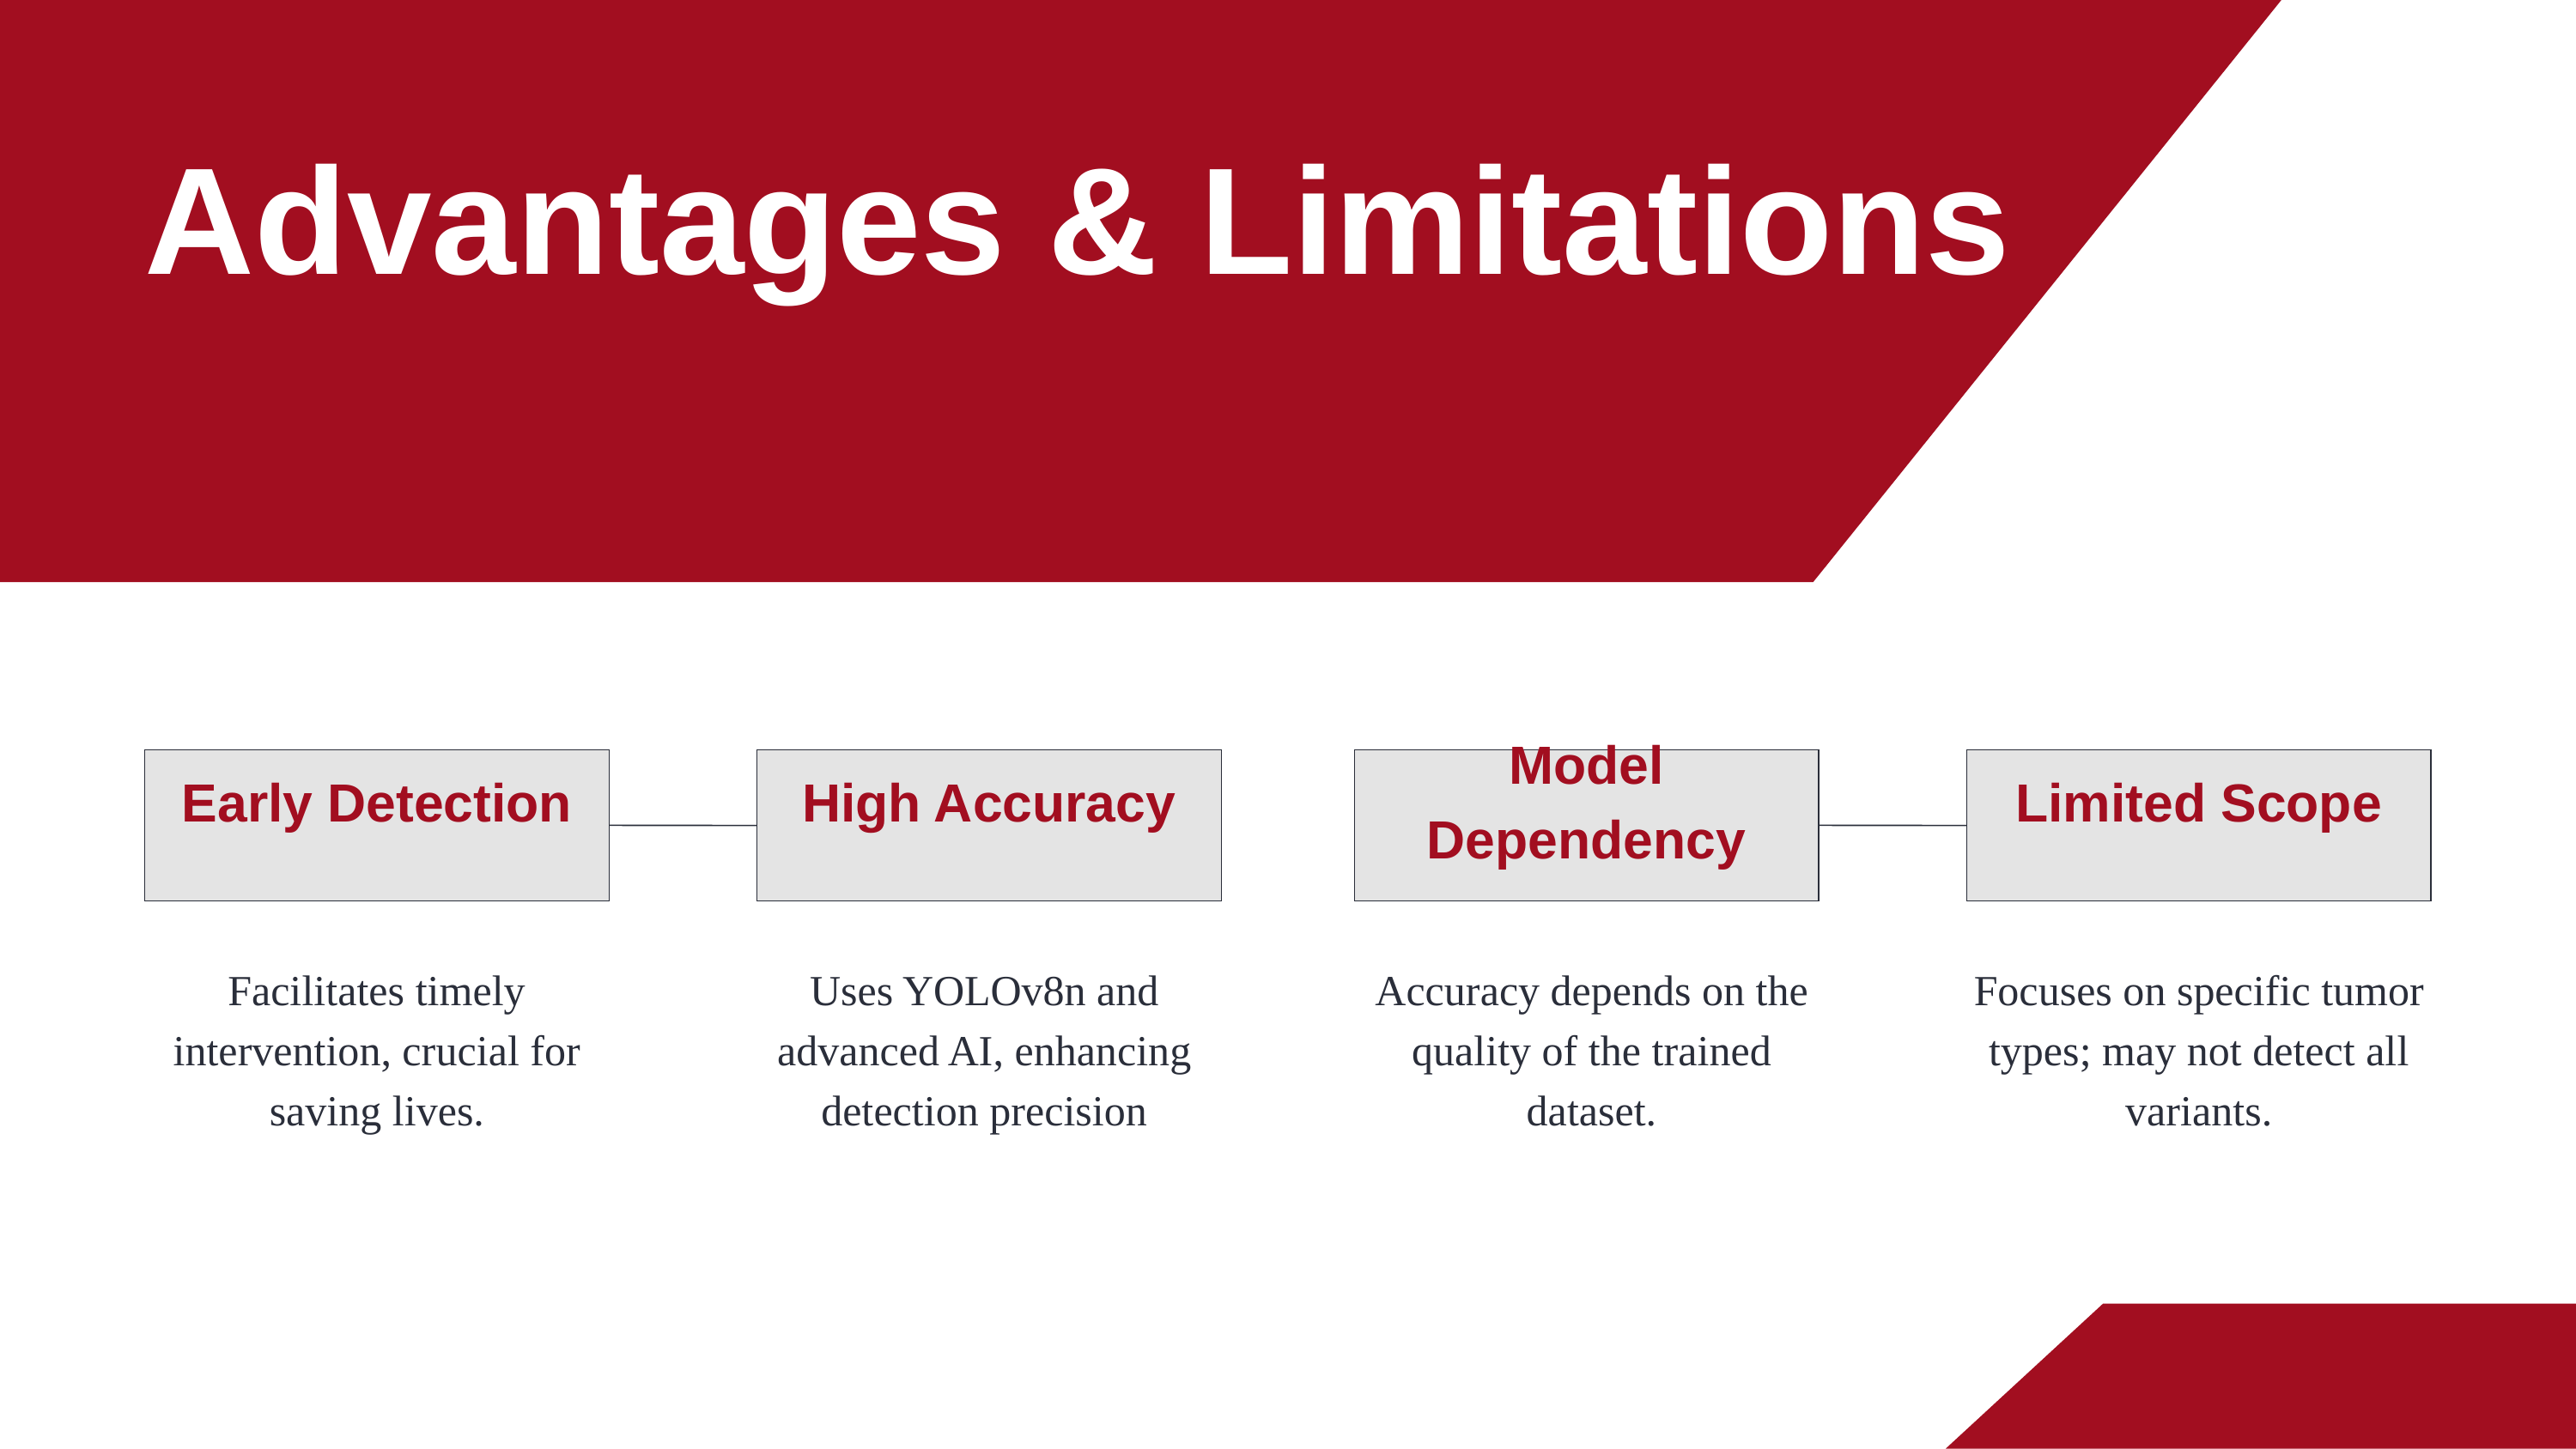

Advantages & Limitations

Early Detection

High Accuracy

Model Dependency

Limited Scope

Facilitates timely intervention, crucial for saving lives.
Uses YOLOv8n and advanced AI, enhancing detection precision
Accuracy depends on the quality of the trained dataset.
Focuses on specific tumor types; may not detect all variants.